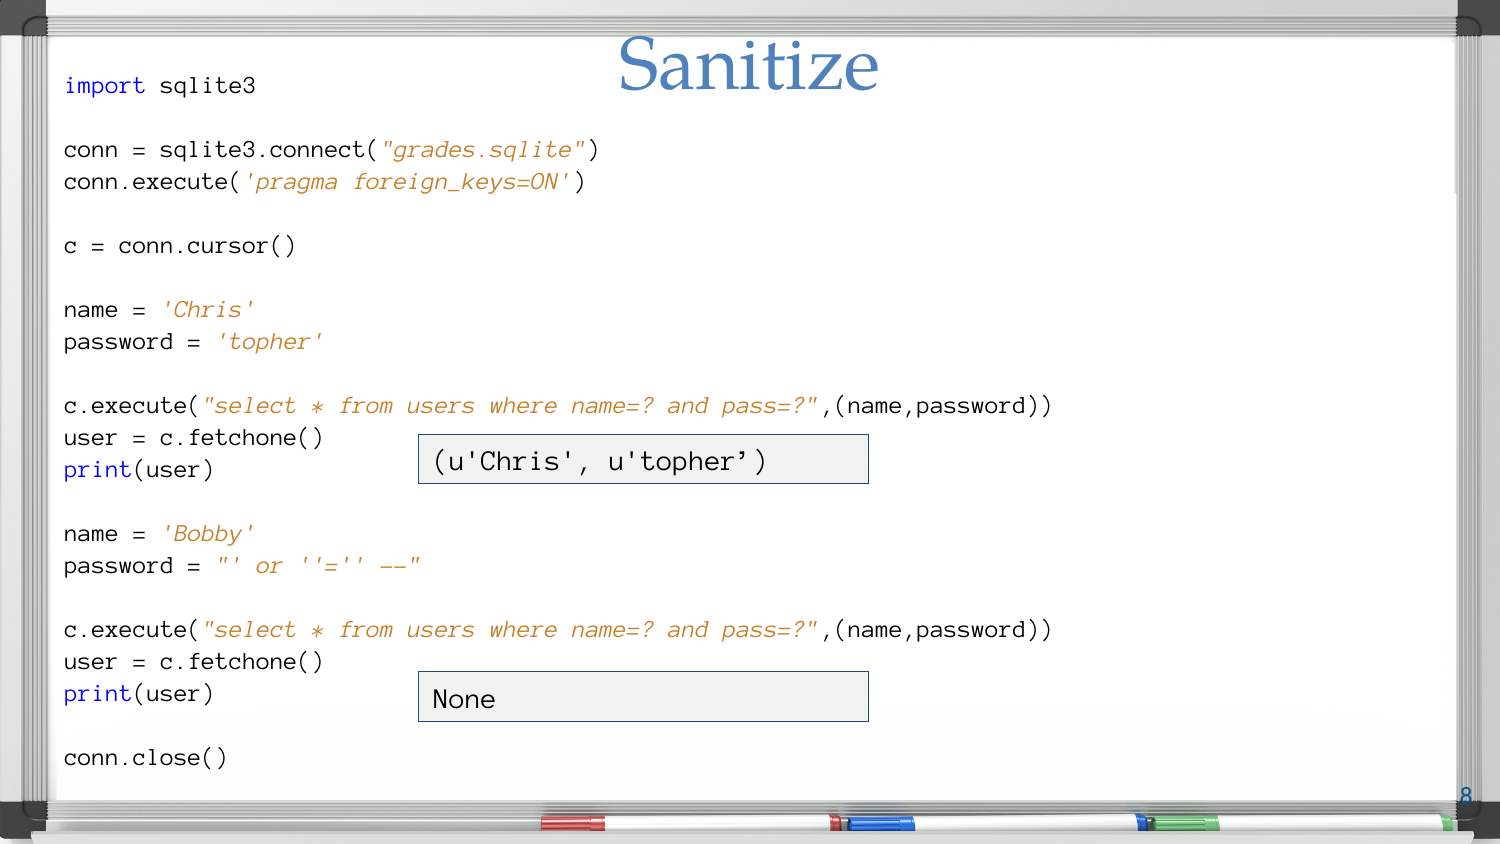

# Sanitize
import sqlite3

conn = sqlite3.connect("grades.sqlite")
conn.execute('pragma foreign_keys=ON')

c = conn.cursor()

name = 'Chris'
password = 'topher'

c.execute("select * from users where name=? and pass=?",(name,password))
user = c.fetchone()
print(user)

name = 'Bobby'
password = "' or ''='' --"

c.execute("select * from users where name=? and pass=?",(name,password))
user = c.fetchone()
print(user)

conn.close()
(u'Chris', u'topher’)
None
8